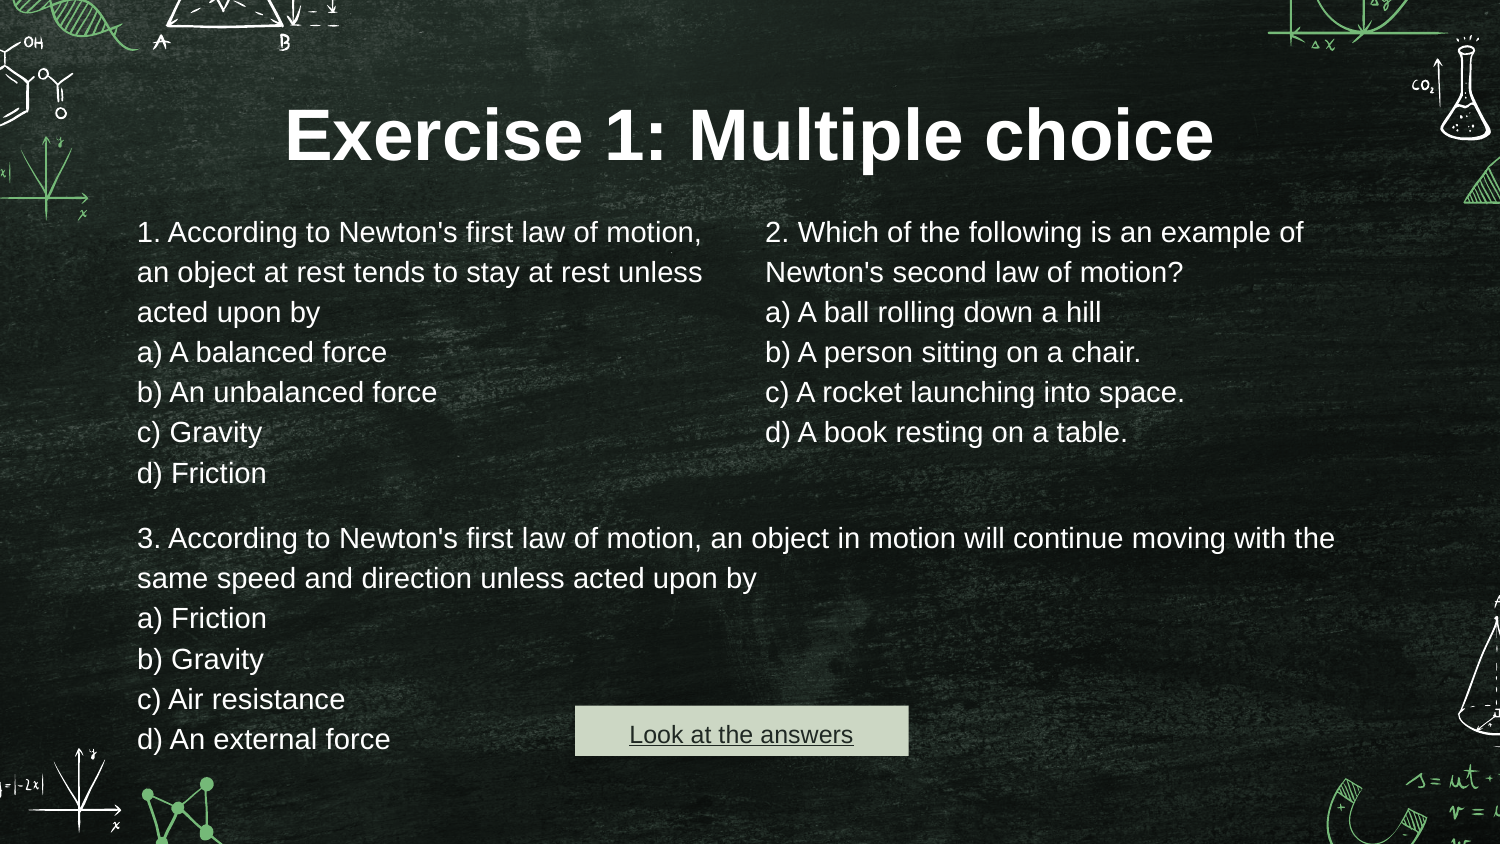

# Exercise 1: Multiple choice
1. According to Newton's first law of motion, an object at rest tends to stay at rest unless acted upon by
a) A balanced force
b) An unbalanced force
c) Gravity
d) Friction
2. Which of the following is an example of Newton's second law of motion?
a) A ball rolling down a hill
b) A person sitting on a chair.
c) A rocket launching into space.
d) A book resting on a table.
3. According to Newton's first law of motion, an object in motion will continue moving with the same speed and direction unless acted upon by
a) Friction
b) Gravity
c) Air resistance
d) An external force
Look at the answers